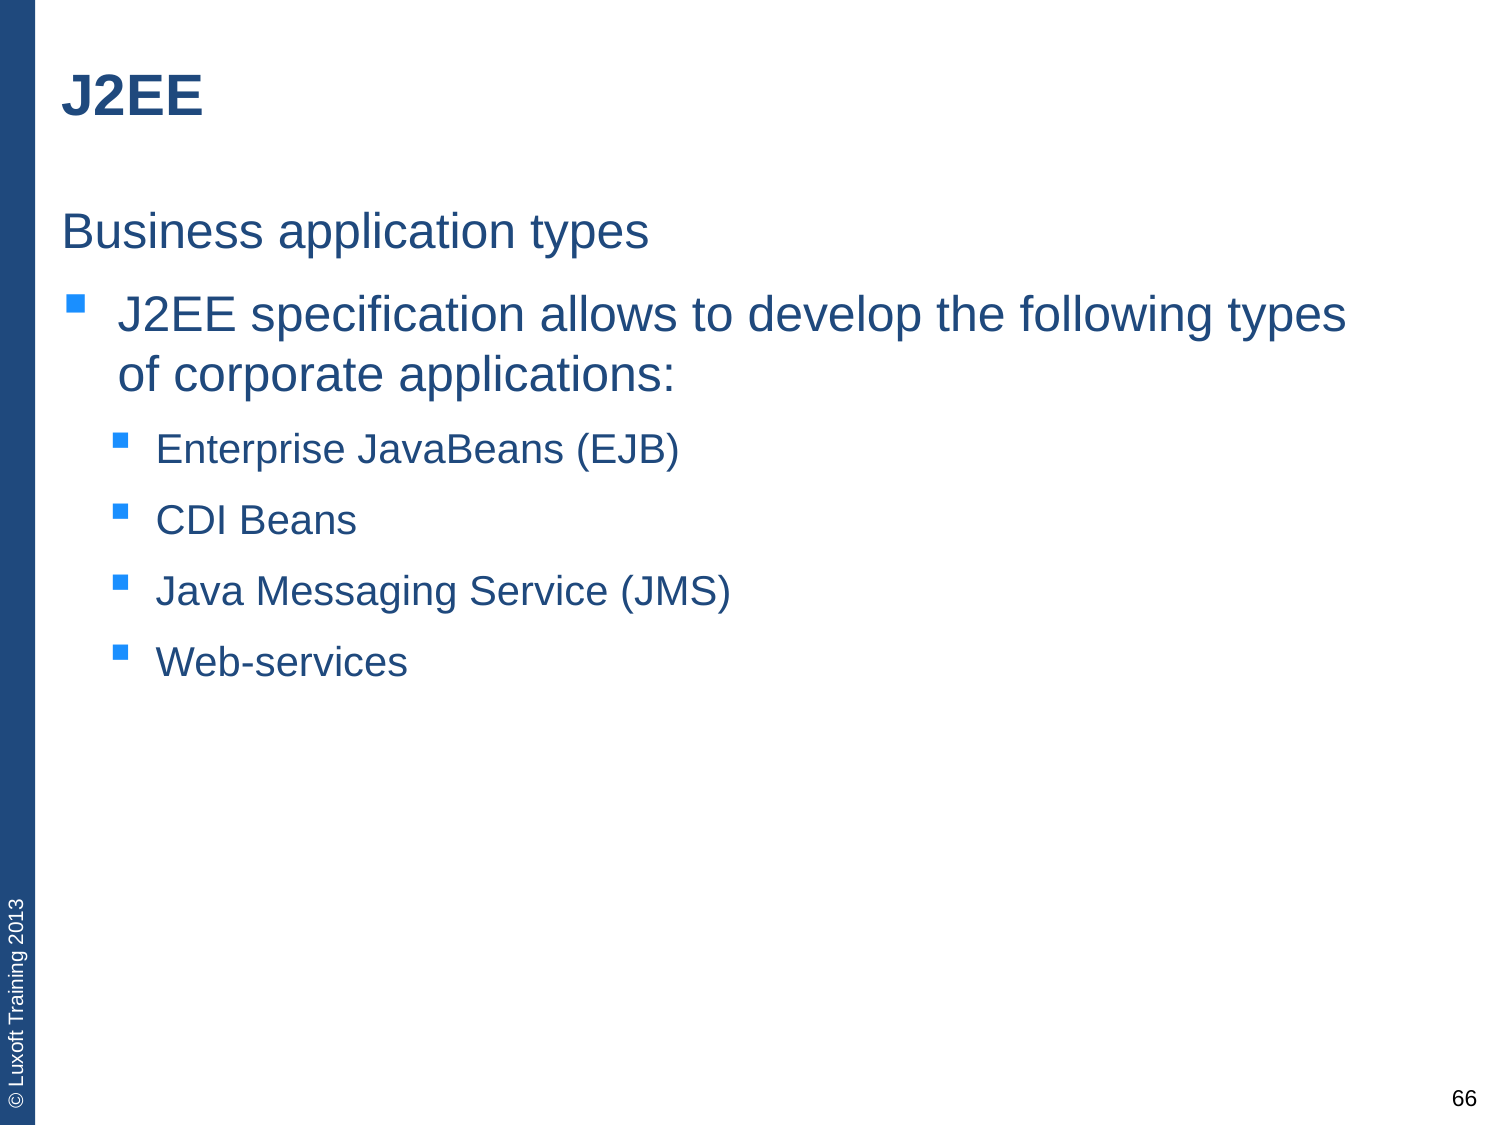

# J2EE

Business application types
J2EE specification allows to develop the following types of corporate applications:
Enterprise JavaBeans (EJB)
CDI Beans
Java Messaging Service (JMS)
Web-services